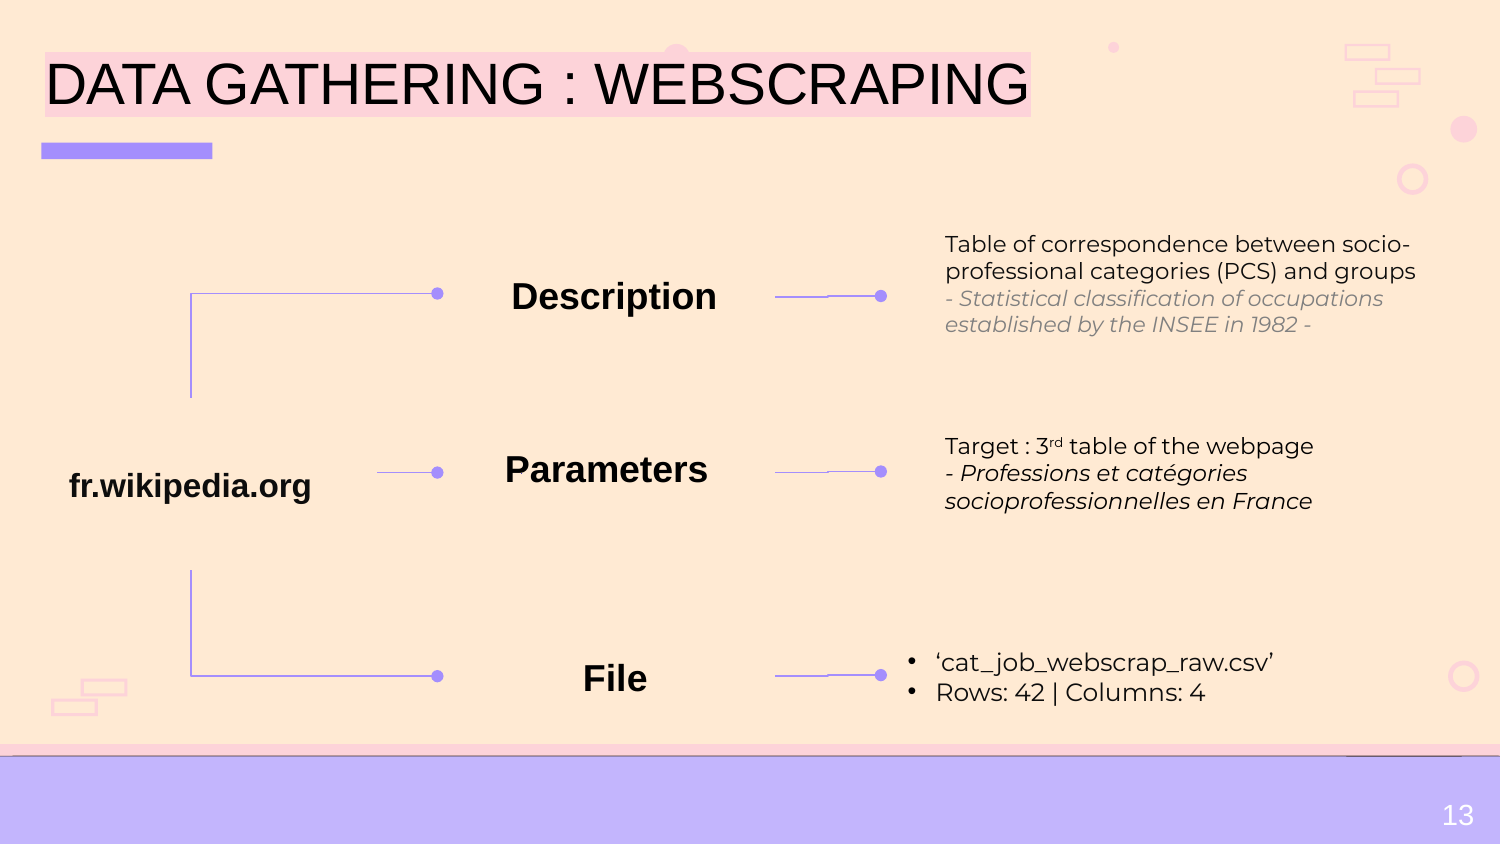

# DATA GATHERING : WEBSCRAPING

Table of correspondence between socio-professional categories (PCS) and groups
- Statistical classification of occupations established by the INSEE in 1982 -

Description
fr.wikipedia.org
Target : 3rd table of the webpage
- Professions et catégories socioprofessionnelles en France
Parameters
‘cat_job_webscrap_raw.csv’
Rows: 42 | Columns: 4
File
13